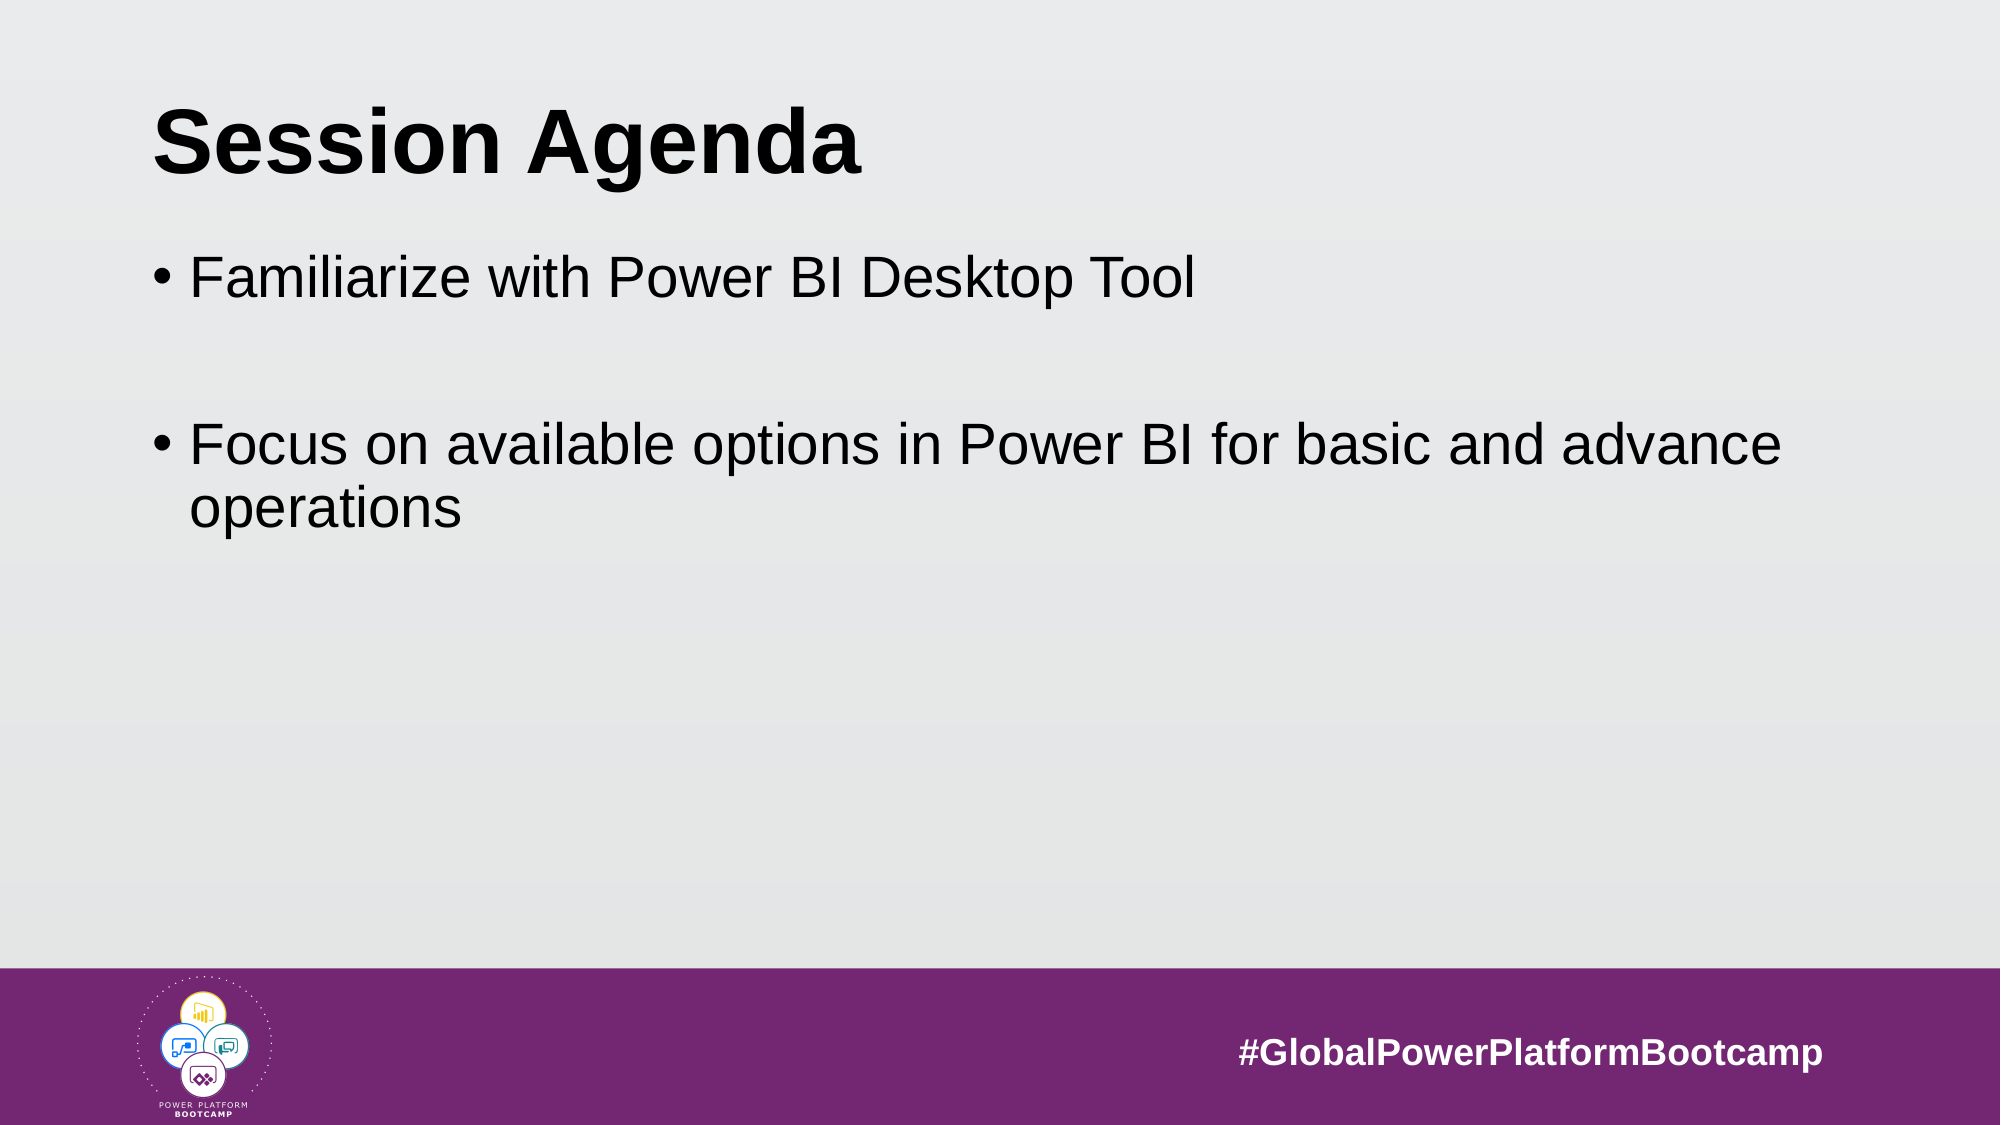

# Session Agenda
Familiarize with Power BI Desktop Tool

Focus on available options in Power BI for basic and advance operations